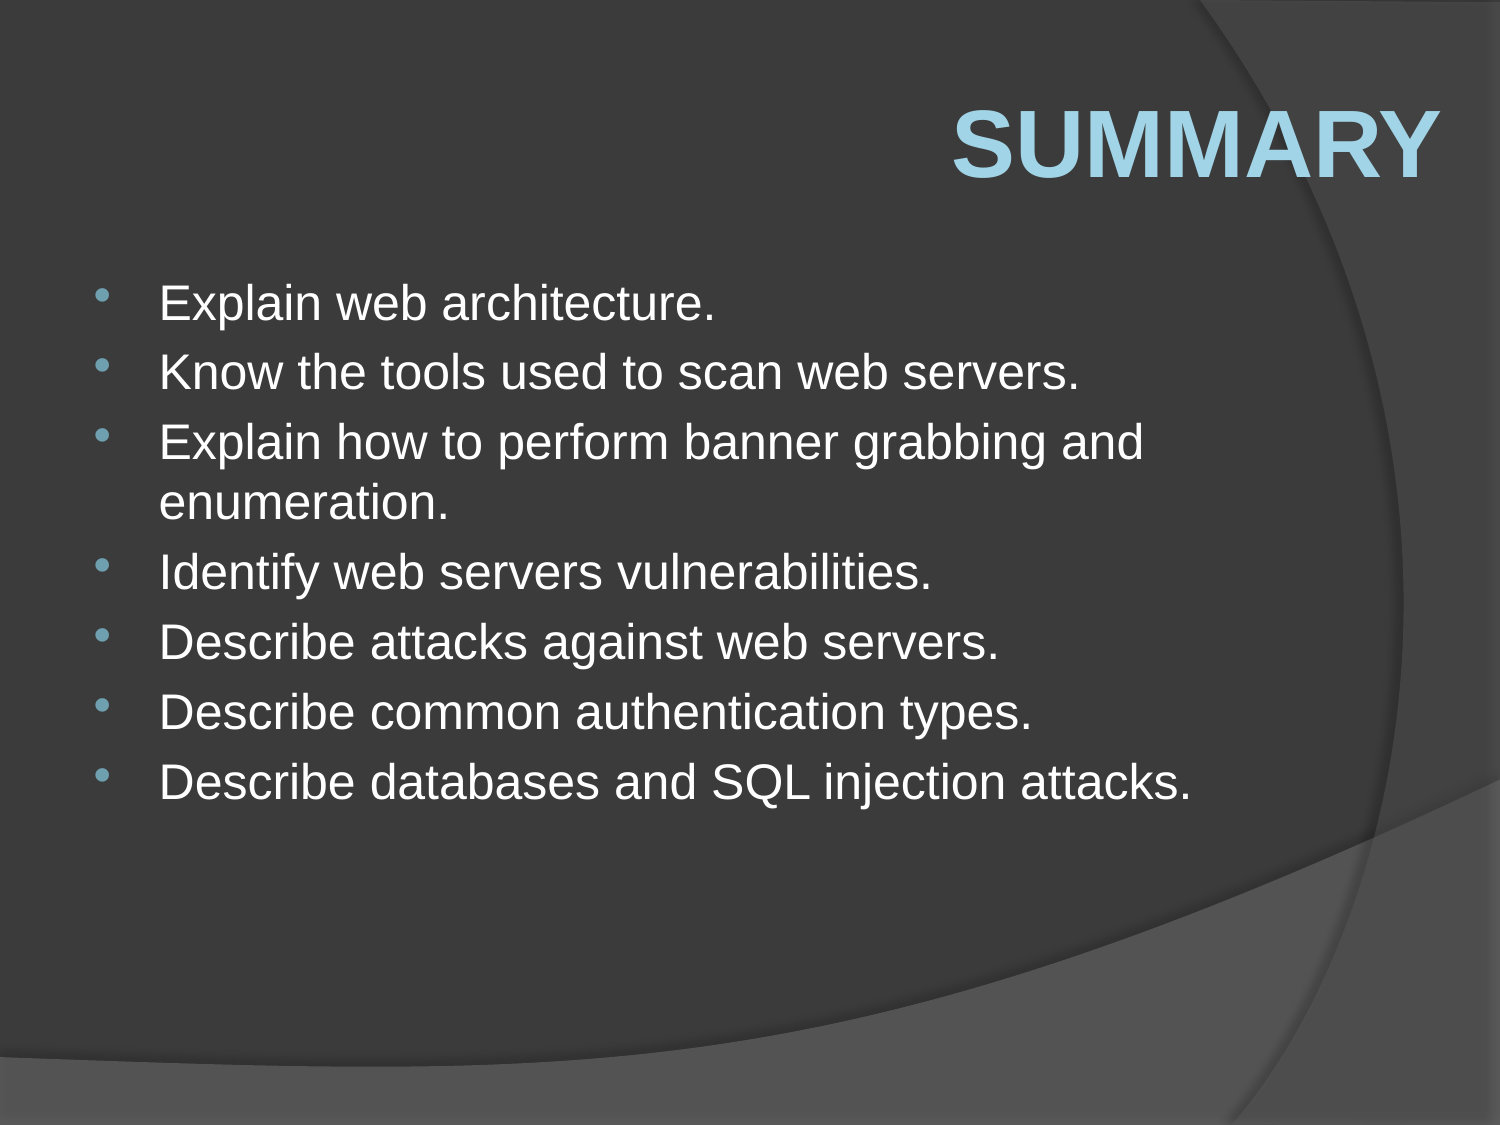

# Summary
Explain web architecture.
Know the tools used to scan web servers.
Explain how to perform banner grabbing and enumeration.
Identify web servers vulnerabilities.
Describe attacks against web servers.
Describe common authentication types.
Describe databases and SQL injection attacks.